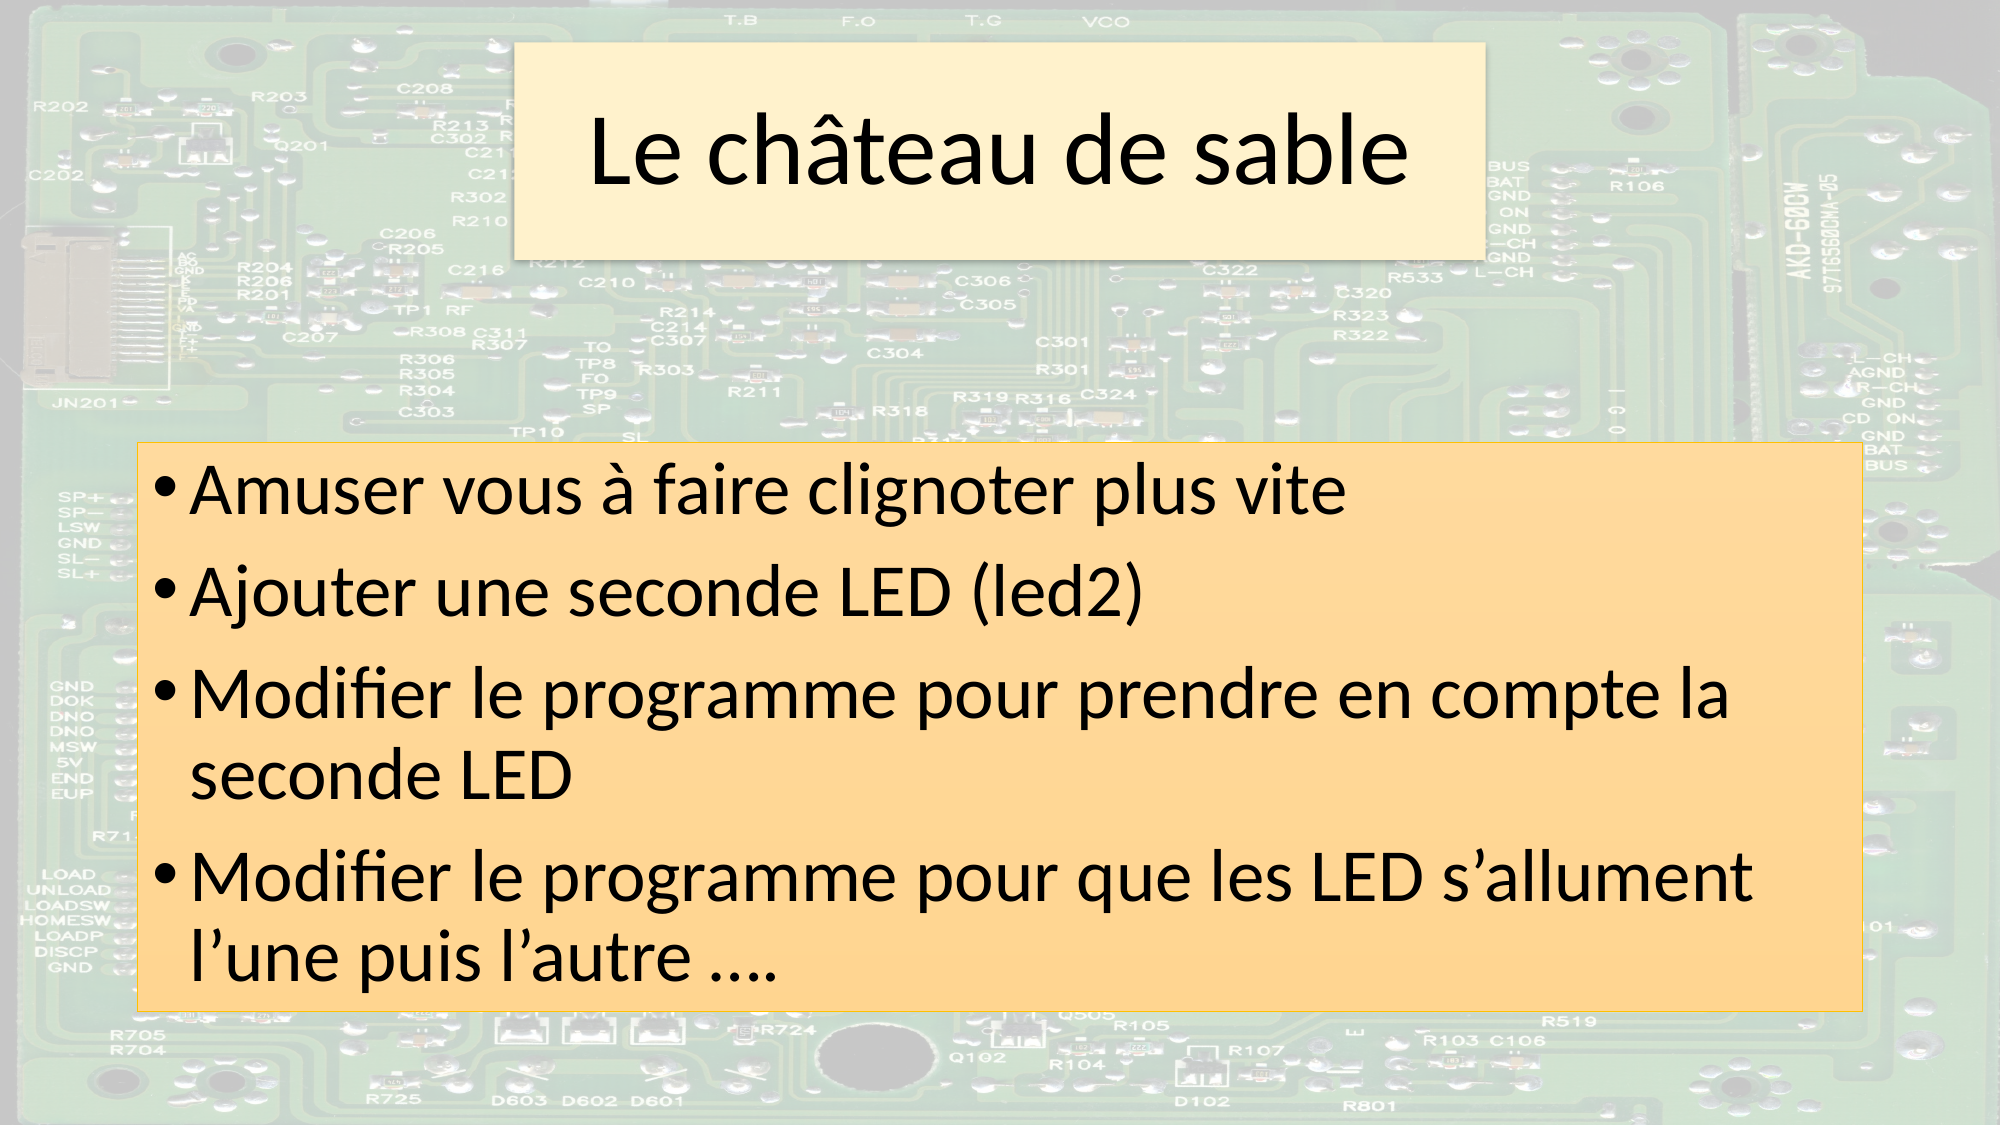

# Le château de sable
Amuser vous à faire clignoter plus vite
Ajouter une seconde LED (led2)
Modifier le programme pour prendre en compte la seconde LED
Modifier le programme pour que les LED s’allument l’une puis l’autre ….